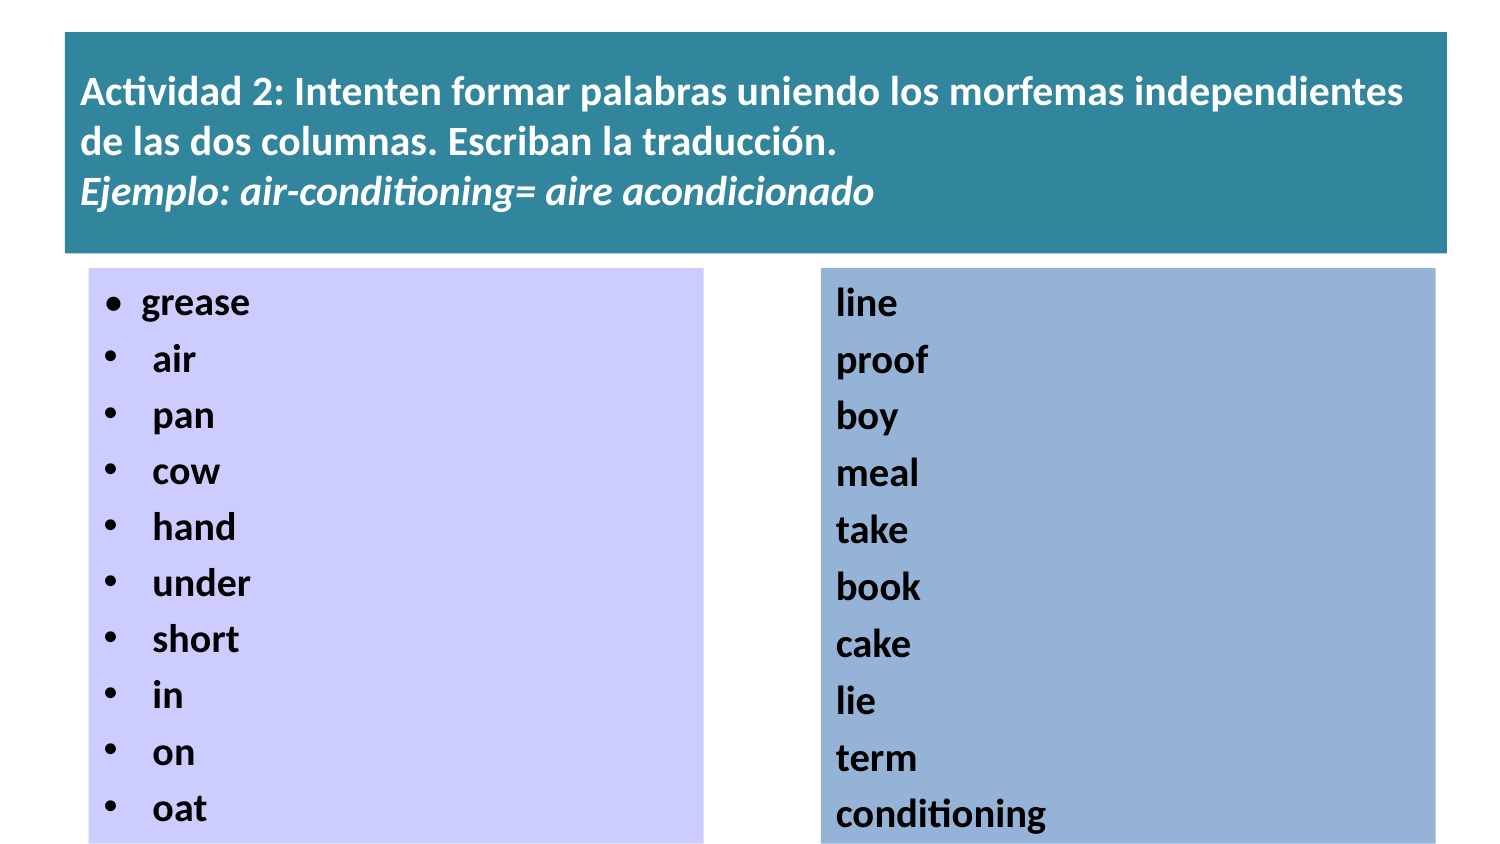

Actividad 2: Intenten formar palabras uniendo los morfemas independientes de las dos columnas. Escriban la traducción.
Ejemplo: air-conditioning= aire acondicionado
line
proof
boy
meal
take
book
cake
lie
term
conditioning

•  grease
air
pan
cow
hand
under
short
in
on
oat